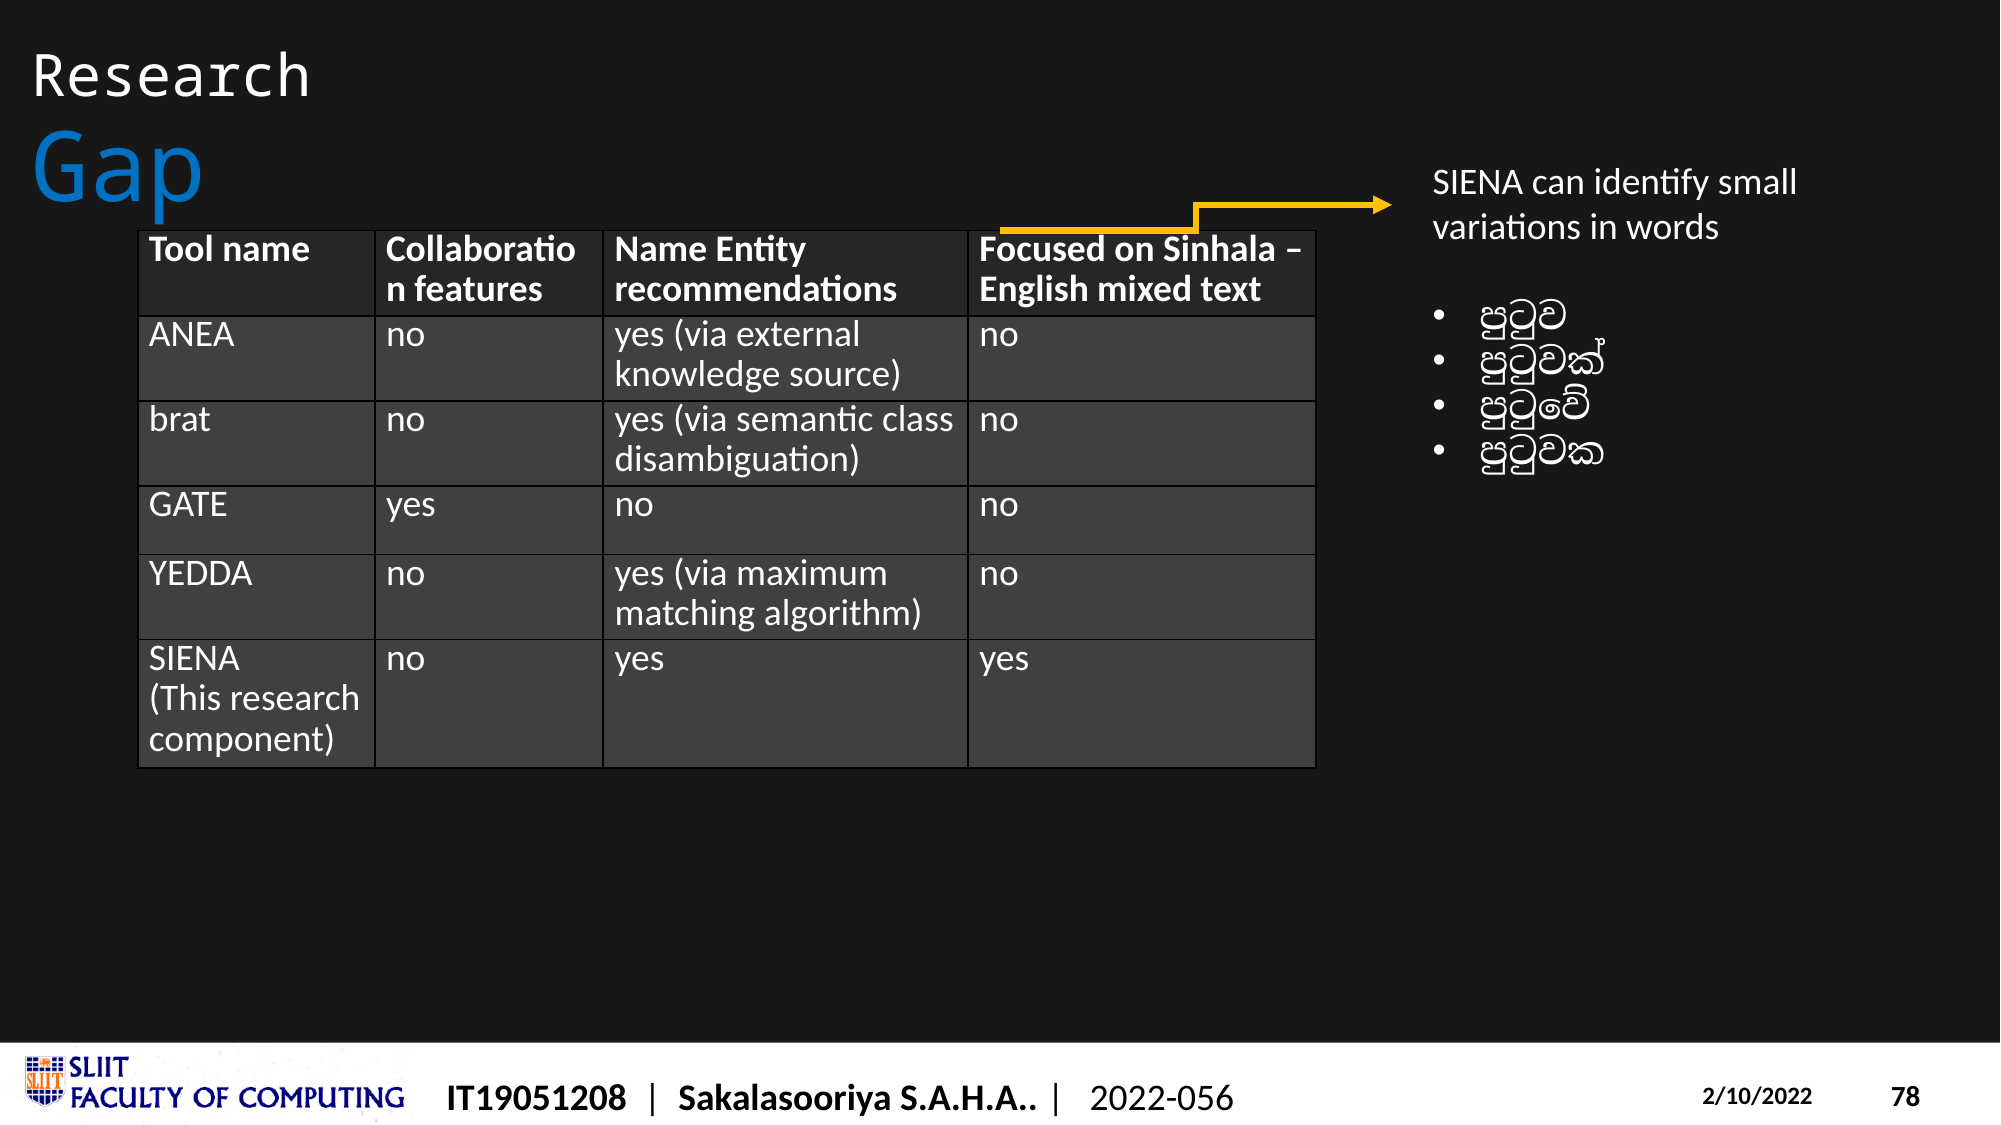

Research
Gap
SIENA can identify small variations in words

පුටුව
පුටුවක්
පුටුවේ
පුටුවක
| Tool name | Collaboration features | Name Entity recommendations | Focused on Sinhala – English mixed text |
| --- | --- | --- | --- |
| ANEA | no | yes (via external knowledge source) | no |
| brat | no | yes (via semantic class disambiguation) | no |
| GATE | yes | no | no |
| YEDDA | no | yes (via maximum matching algorithm) | no |
| SIENA (This research component) | no | yes | yes |